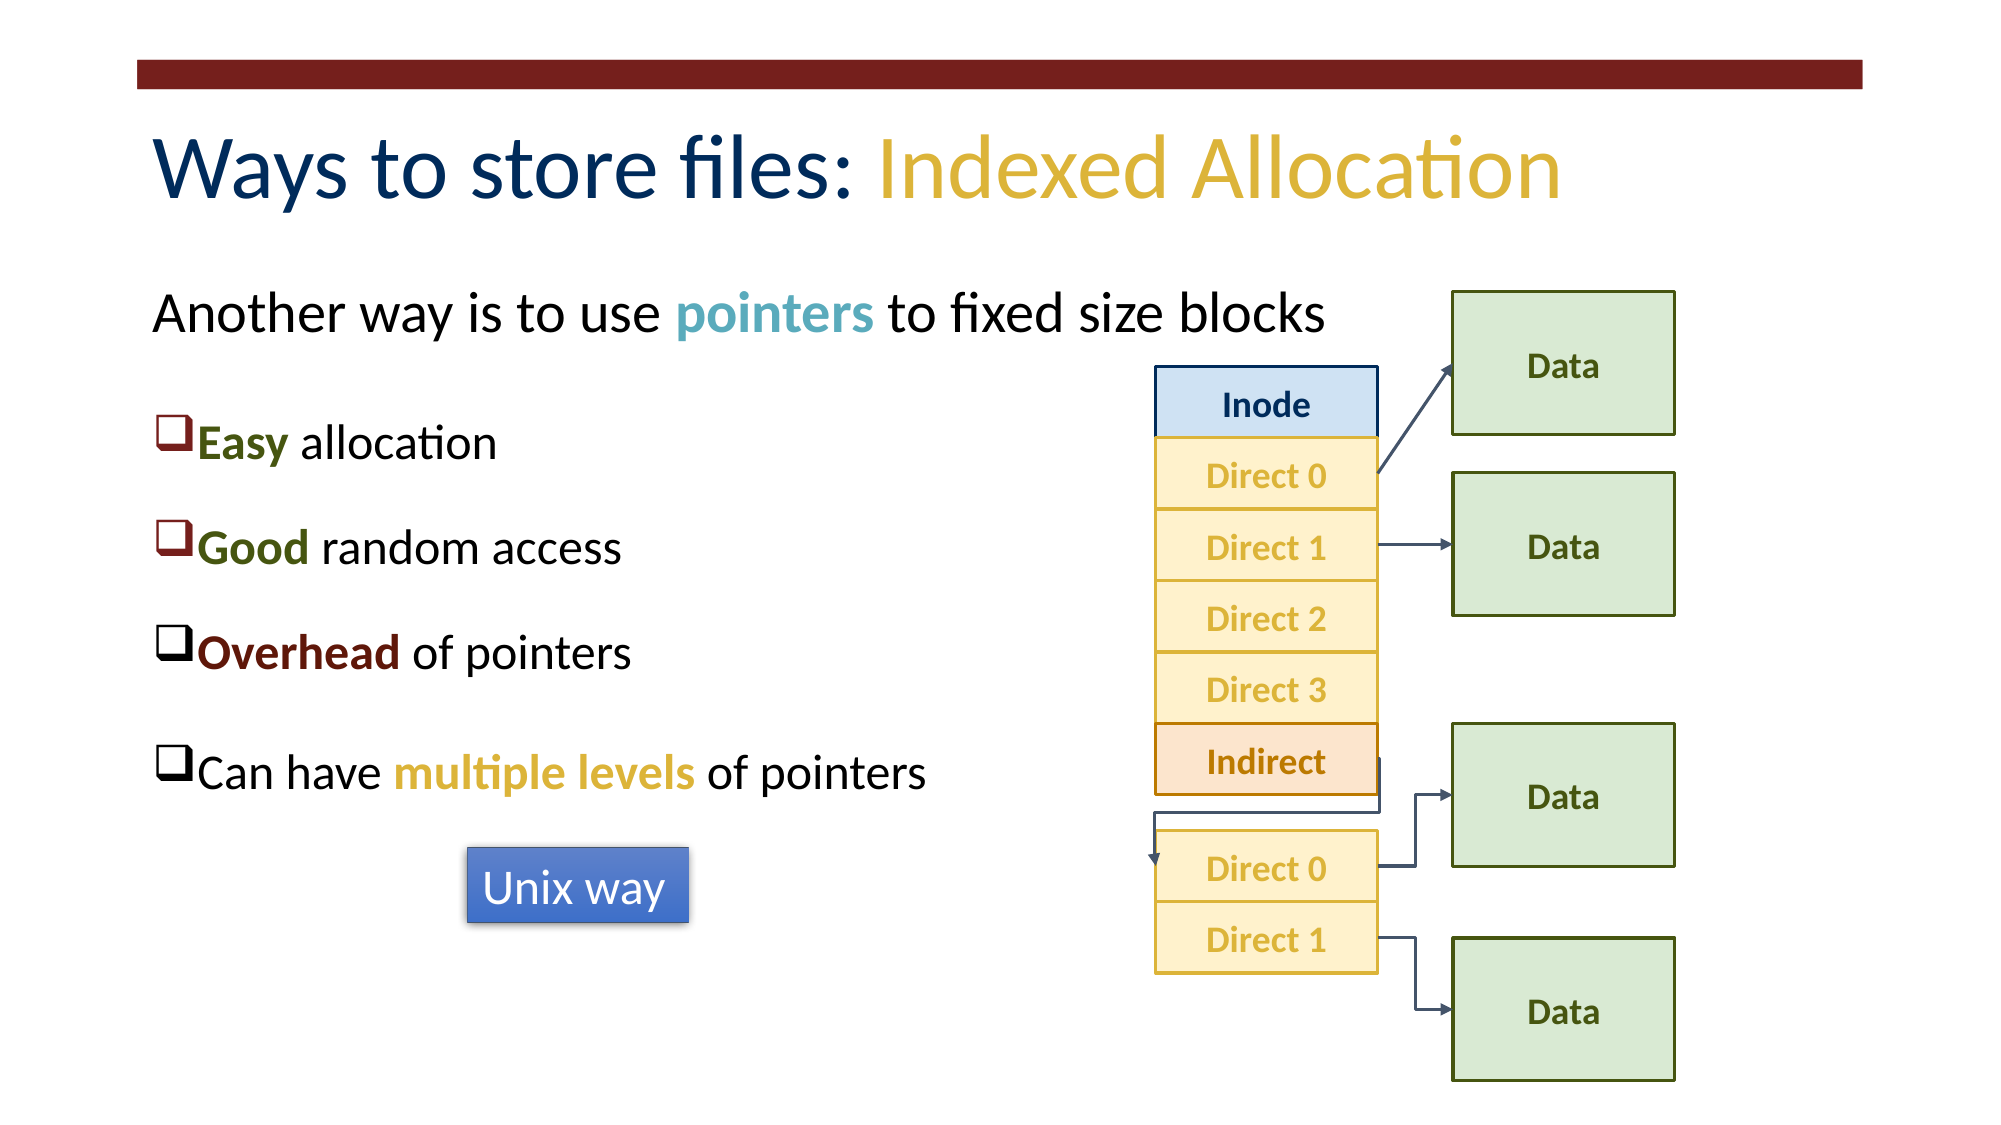

# Ways to store files: Indexed Allocation
Another way is to use pointers to fixed size blocks
Easy allocation
Good random access
Overhead of pointers
Can have multiple levels of pointers
Data
Inode
Direct 0
Data
Direct 1
Direct 2
Direct 3
Indirect
Data
Direct 0
Unix way
Direct 1
Data